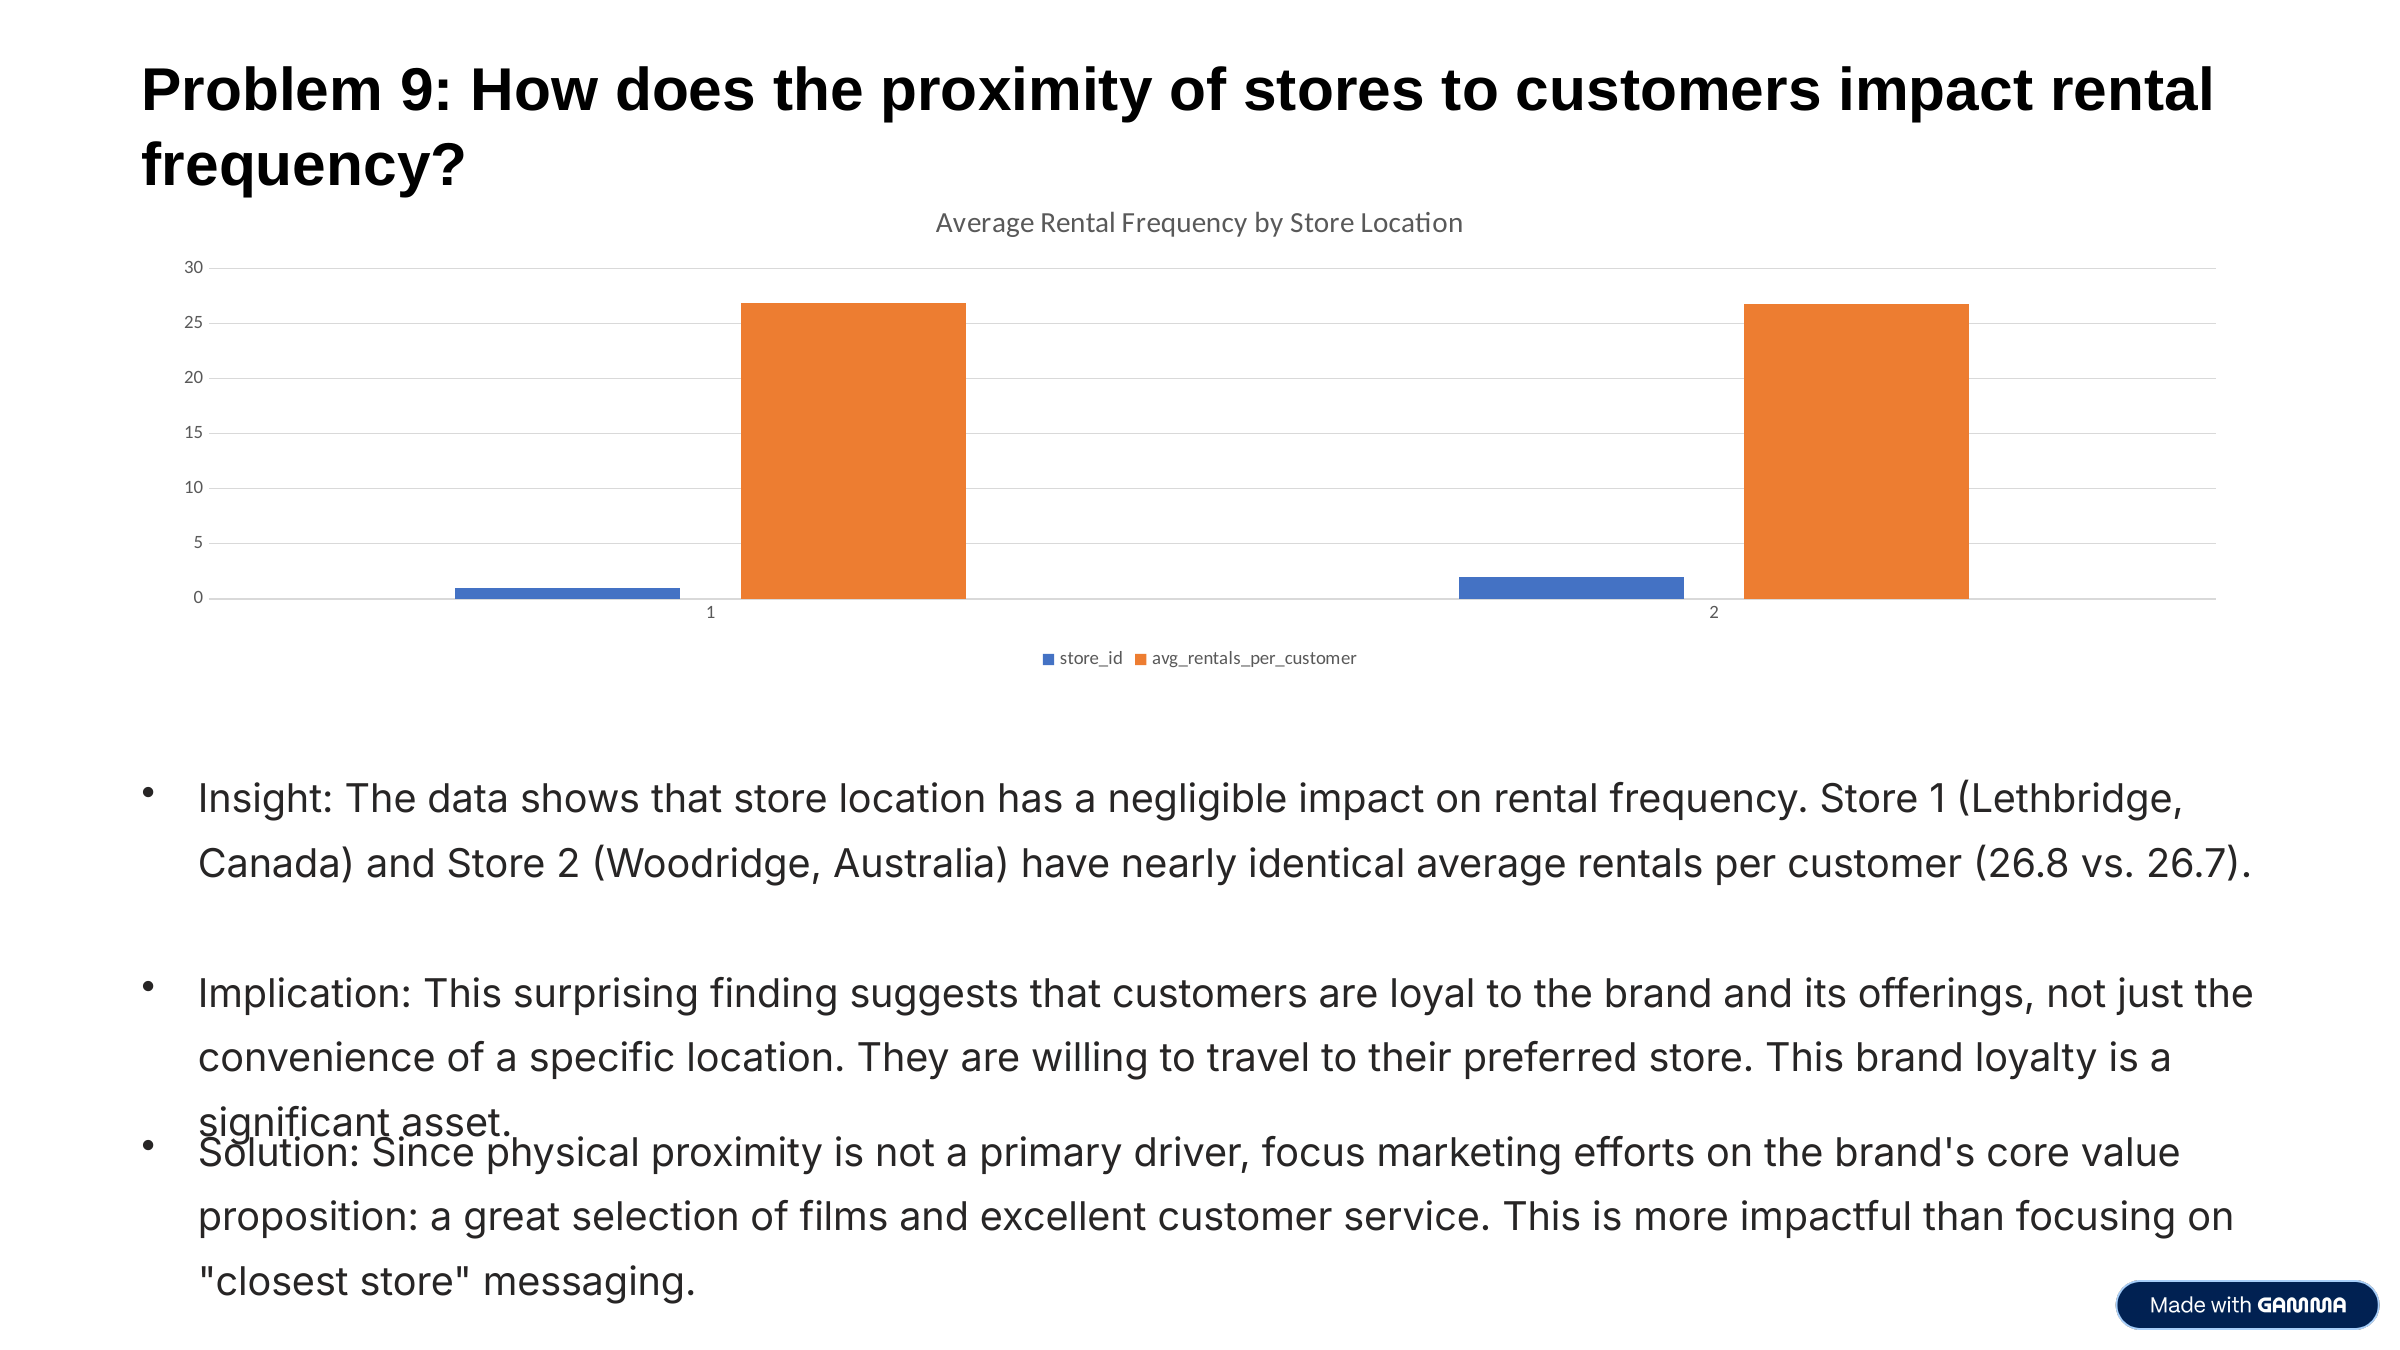

Problem 9: How does the proximity of stores to customers impact rental frequency?

### Chart: Average Rental Frequency by Store Location

| Category | store_id | avg_rentals_per_customer |
|---|---|---|
Insight: The data shows that store location has a negligible impact on rental frequency. Store 1 (Lethbridge, Canada) and Store 2 (Woodridge, Australia) have nearly identical average rentals per customer (26.8 vs. 26.7).
Implication: This surprising finding suggests that customers are loyal to the brand and its offerings, not just the convenience of a specific location. They are willing to travel to their preferred store. This brand loyalty is a significant asset.
Solution: Since physical proximity is not a primary driver, focus marketing efforts on the brand's core value proposition: a great selection of films and excellent customer service. This is more impactful than focusing on "closest store" messaging.